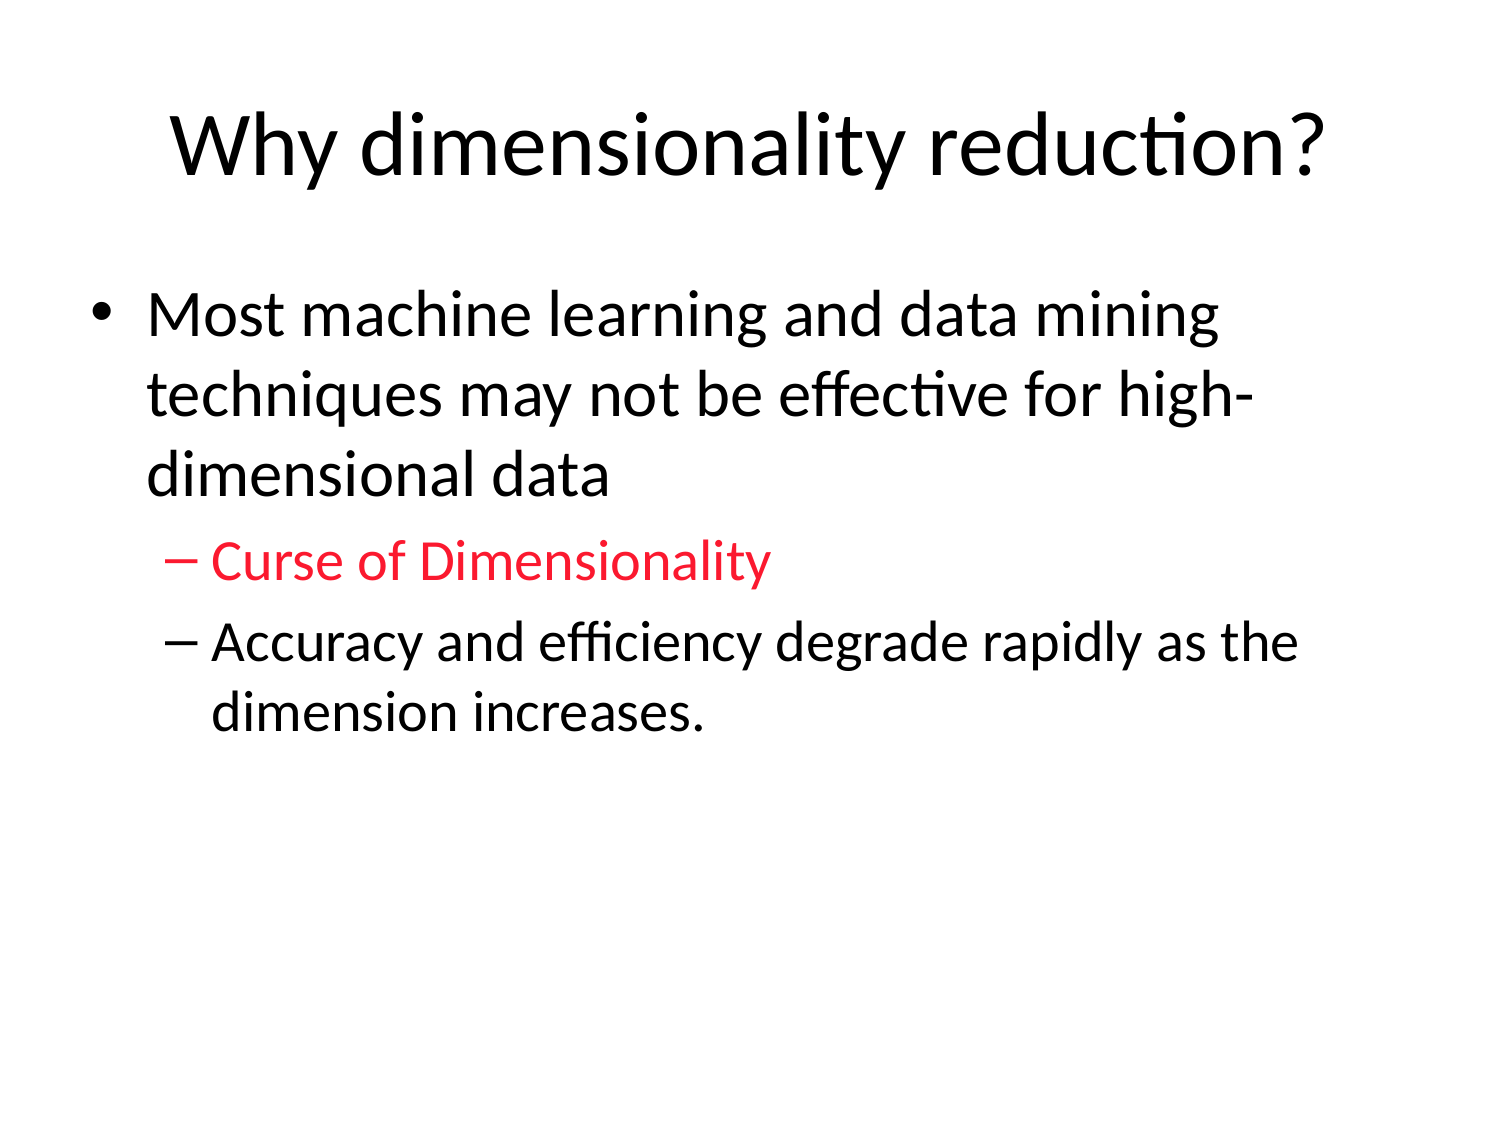

# Why dimensionality reduction?
Most machine learning and data mining techniques may not be effective for high-dimensional data
Curse of Dimensionality
Accuracy and efficiency degrade rapidly as the dimension increases.